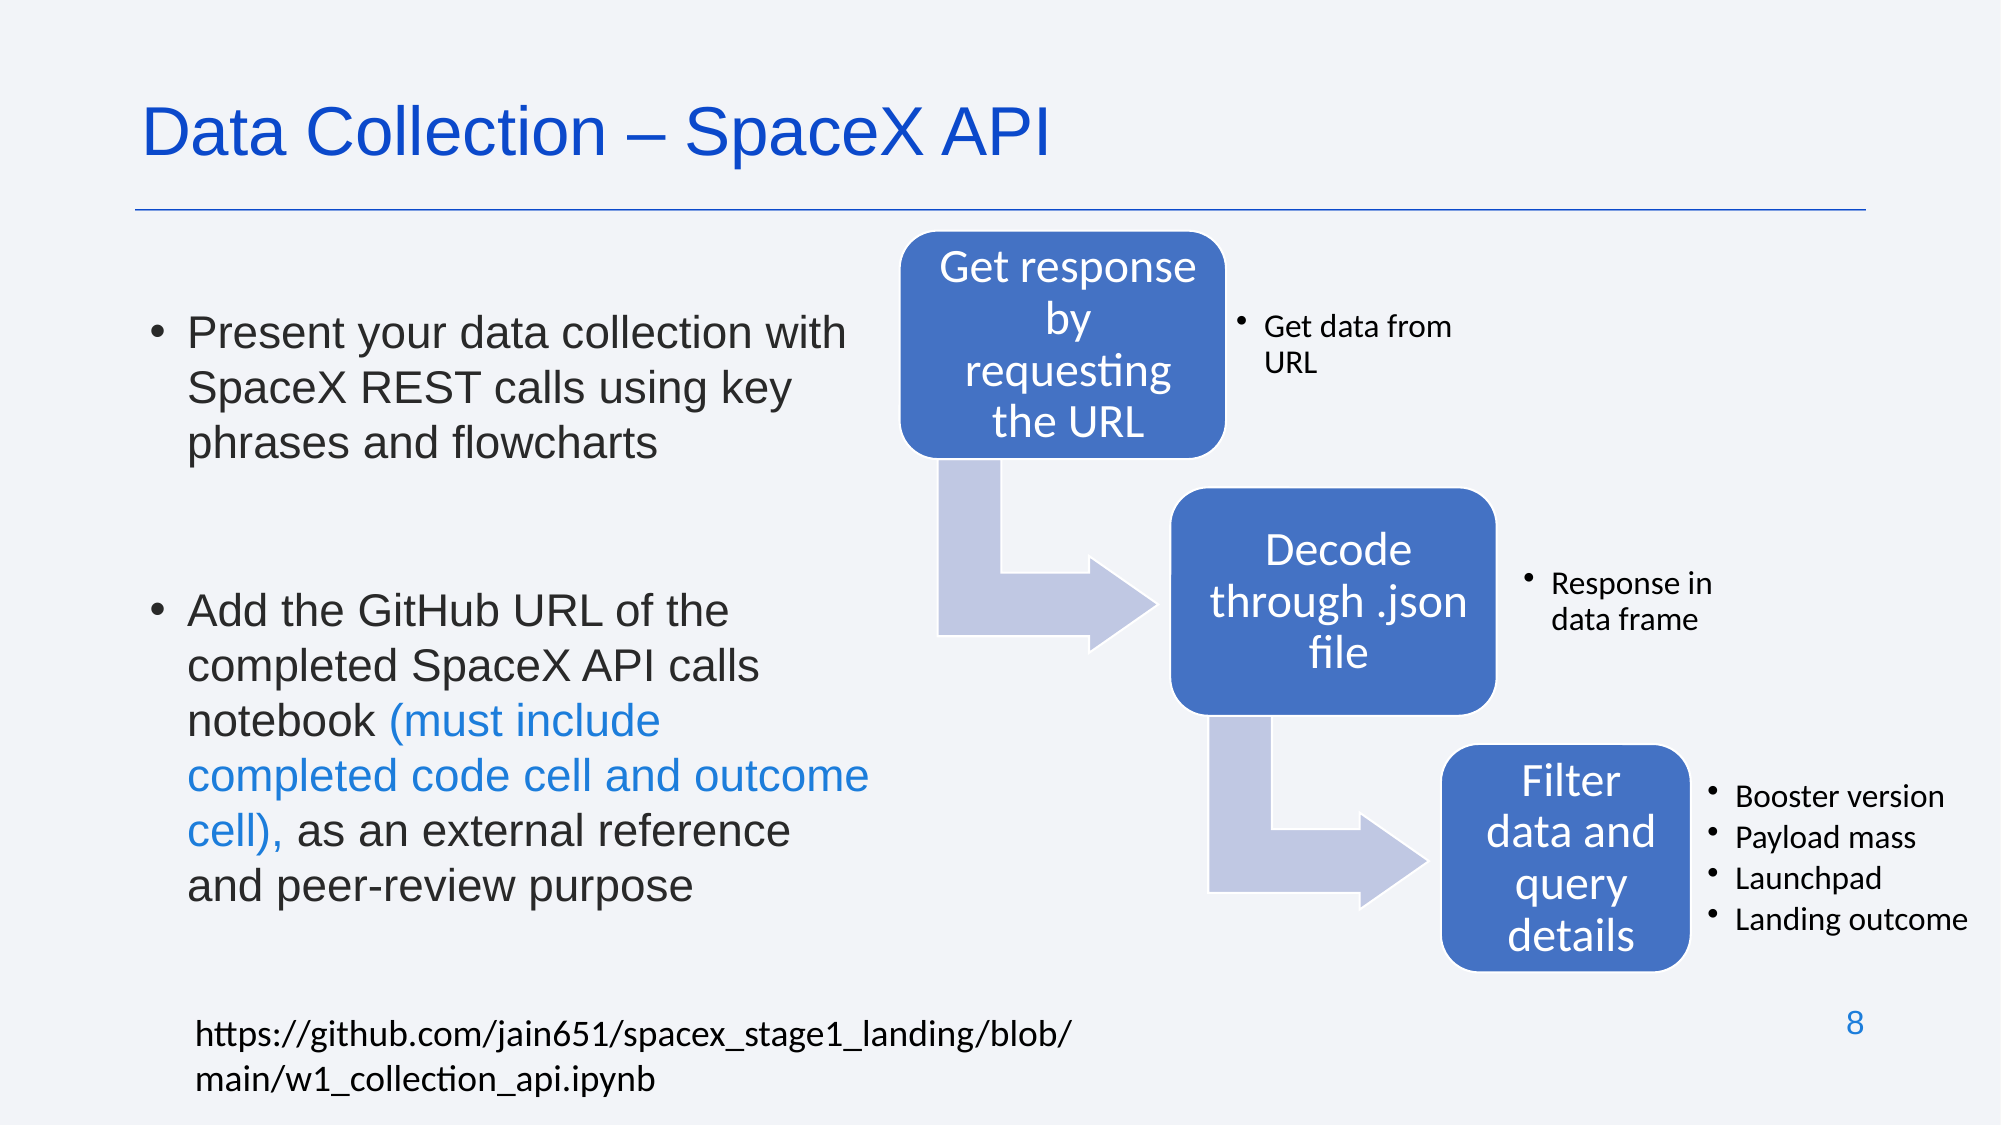

Data Collection – SpaceX API
Get response by requesting the URL
Get data from URL
Decode through .json file
Response in data frame
Filter data and query details
Booster version
Payload mass
Launchpad
Landing outcome
Present your data collection with SpaceX REST calls using key phrases and flowcharts

Add the GitHub URL of the completed SpaceX API calls notebook (must include completed code cell and outcome cell), as an external reference and peer-review purpose

8
https://github.com/jain651/spacex_stage1_landing/blob/main/w1_collection_api.ipynb